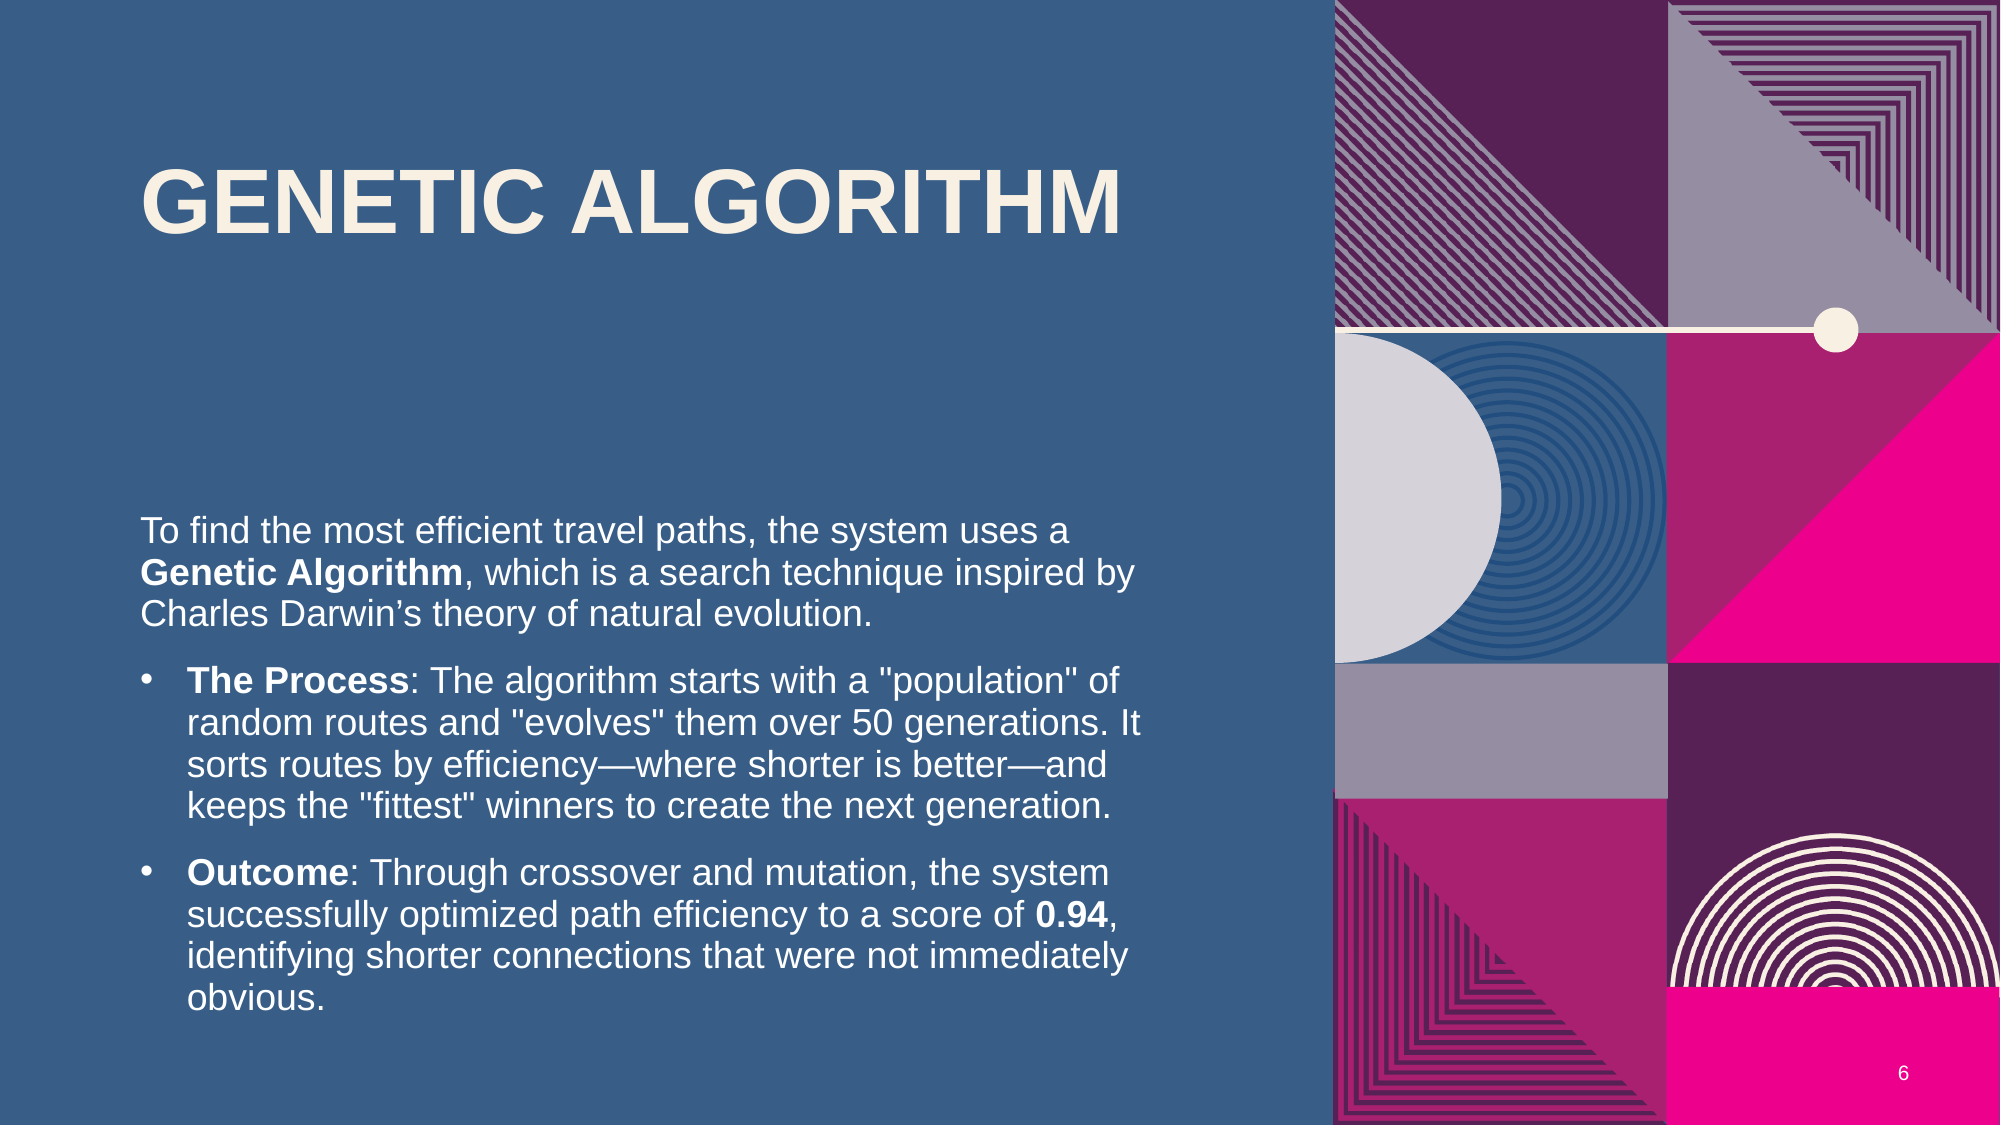

# Genetic Algorithm
To find the most efficient travel paths, the system uses a Genetic Algorithm, which is a search technique inspired by Charles Darwin’s theory of natural evolution.
The Process: The algorithm starts with a "population" of random routes and "evolves" them over 50 generations. It sorts routes by efficiency—where shorter is better—and keeps the "fittest" winners to create the next generation.
Outcome: Through crossover and mutation, the system successfully optimized path efficiency to a score of 0.94, identifying shorter connections that were not immediately obvious.
6